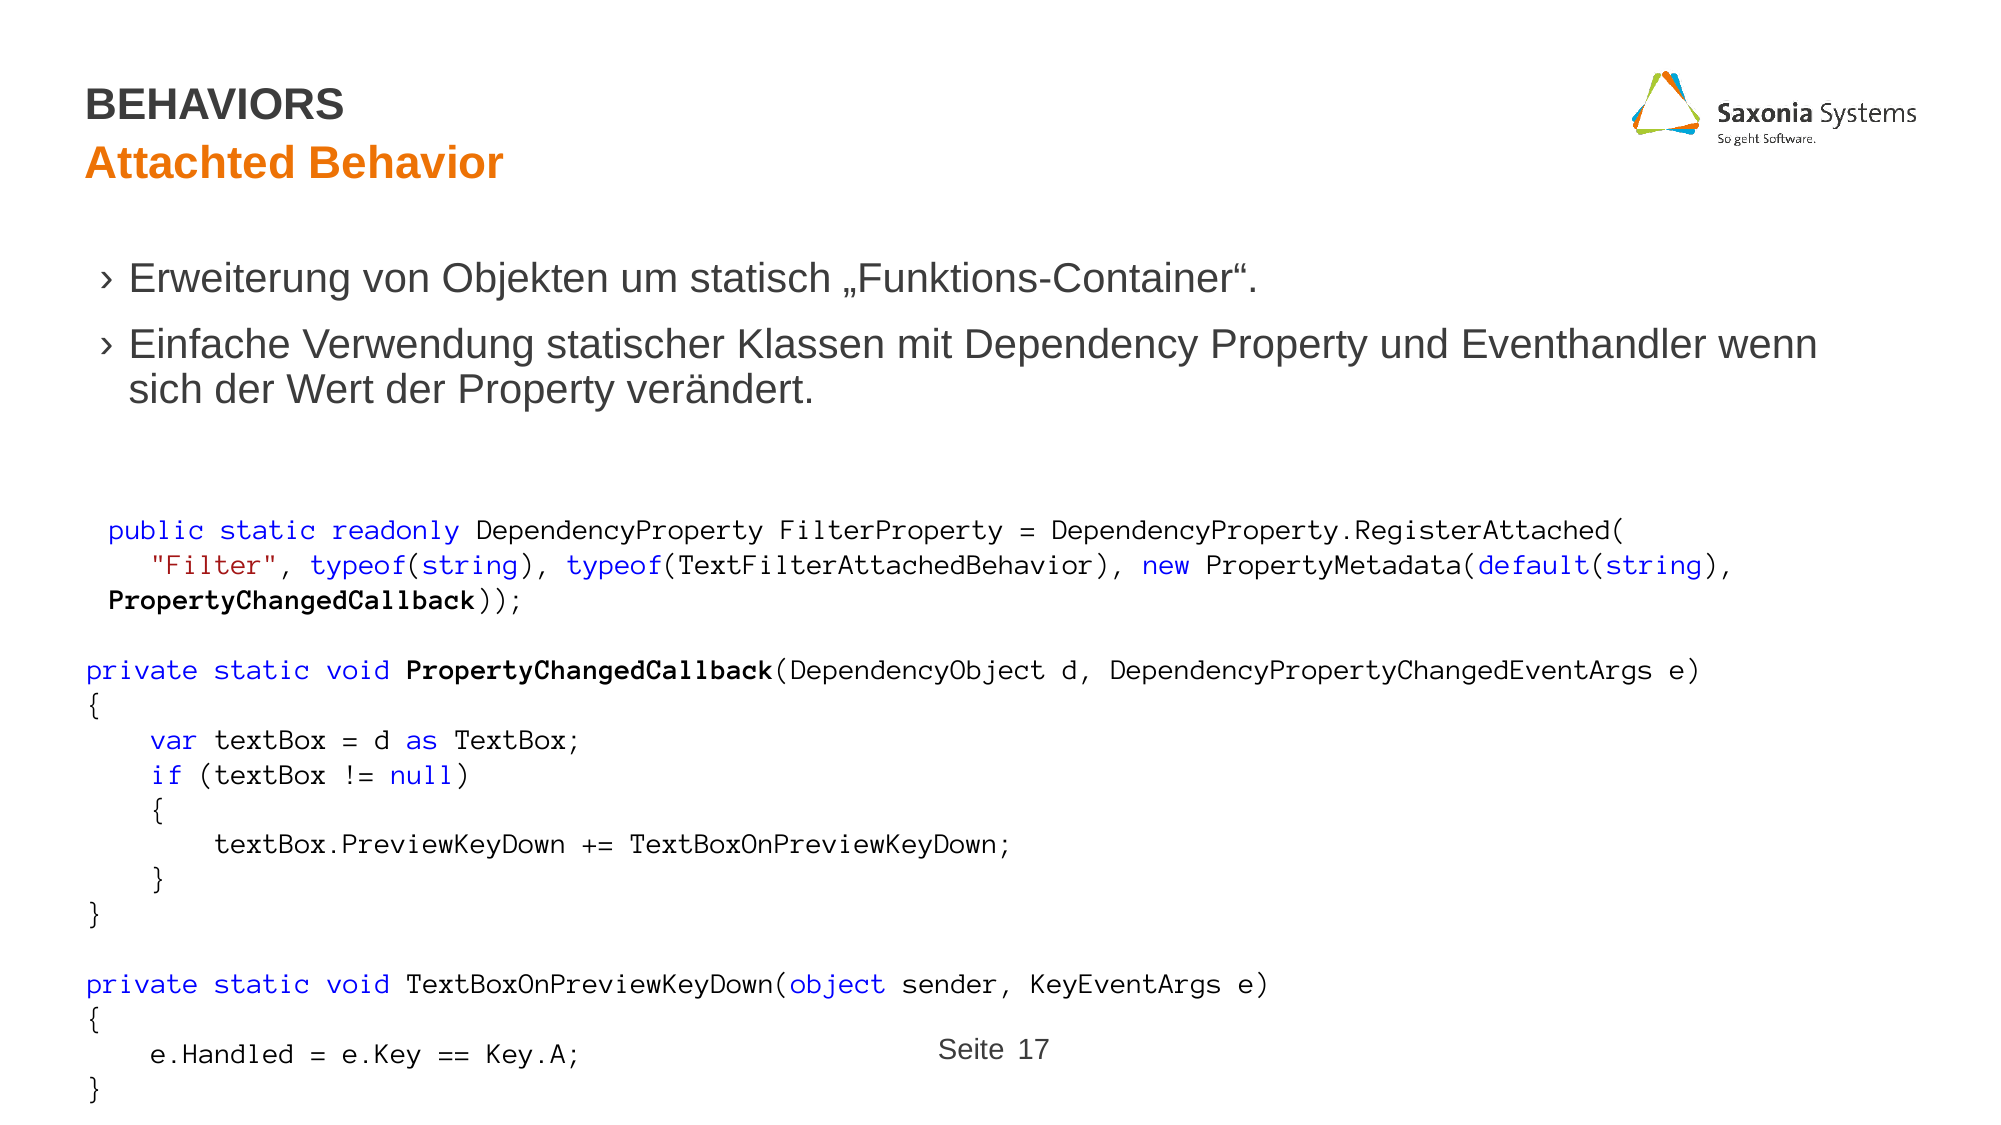

# Behaviors
Attachted Behavior
Erweiterung von Objekten um statisch „Funktions-Container“.
Einfache Verwendung statischer Klassen mit Dependency Property und Eventhandler wenn sich der Wert der Property verändert.

	public static readonly DependencyProperty FilterProperty = DependencyProperty.RegisterAttached(
            "Filter", typeof(string), typeof(TextFilterAttachedBehavior), new PropertyMetadata(default(string), 		PropertyChangedCallback));

        private static void PropertyChangedCallback(DependencyObject d, DependencyPropertyChangedEventArgs e)
        {
            var textBox = d as TextBox;
            if (textBox != null)
            {
                textBox.PreviewKeyDown += TextBoxOnPreviewKeyDown;
            }
        }

        private static void TextBoxOnPreviewKeyDown(object sender, KeyEventArgs e)
        {
            e.Handled = e.Key == Key.A;
        }

…

17